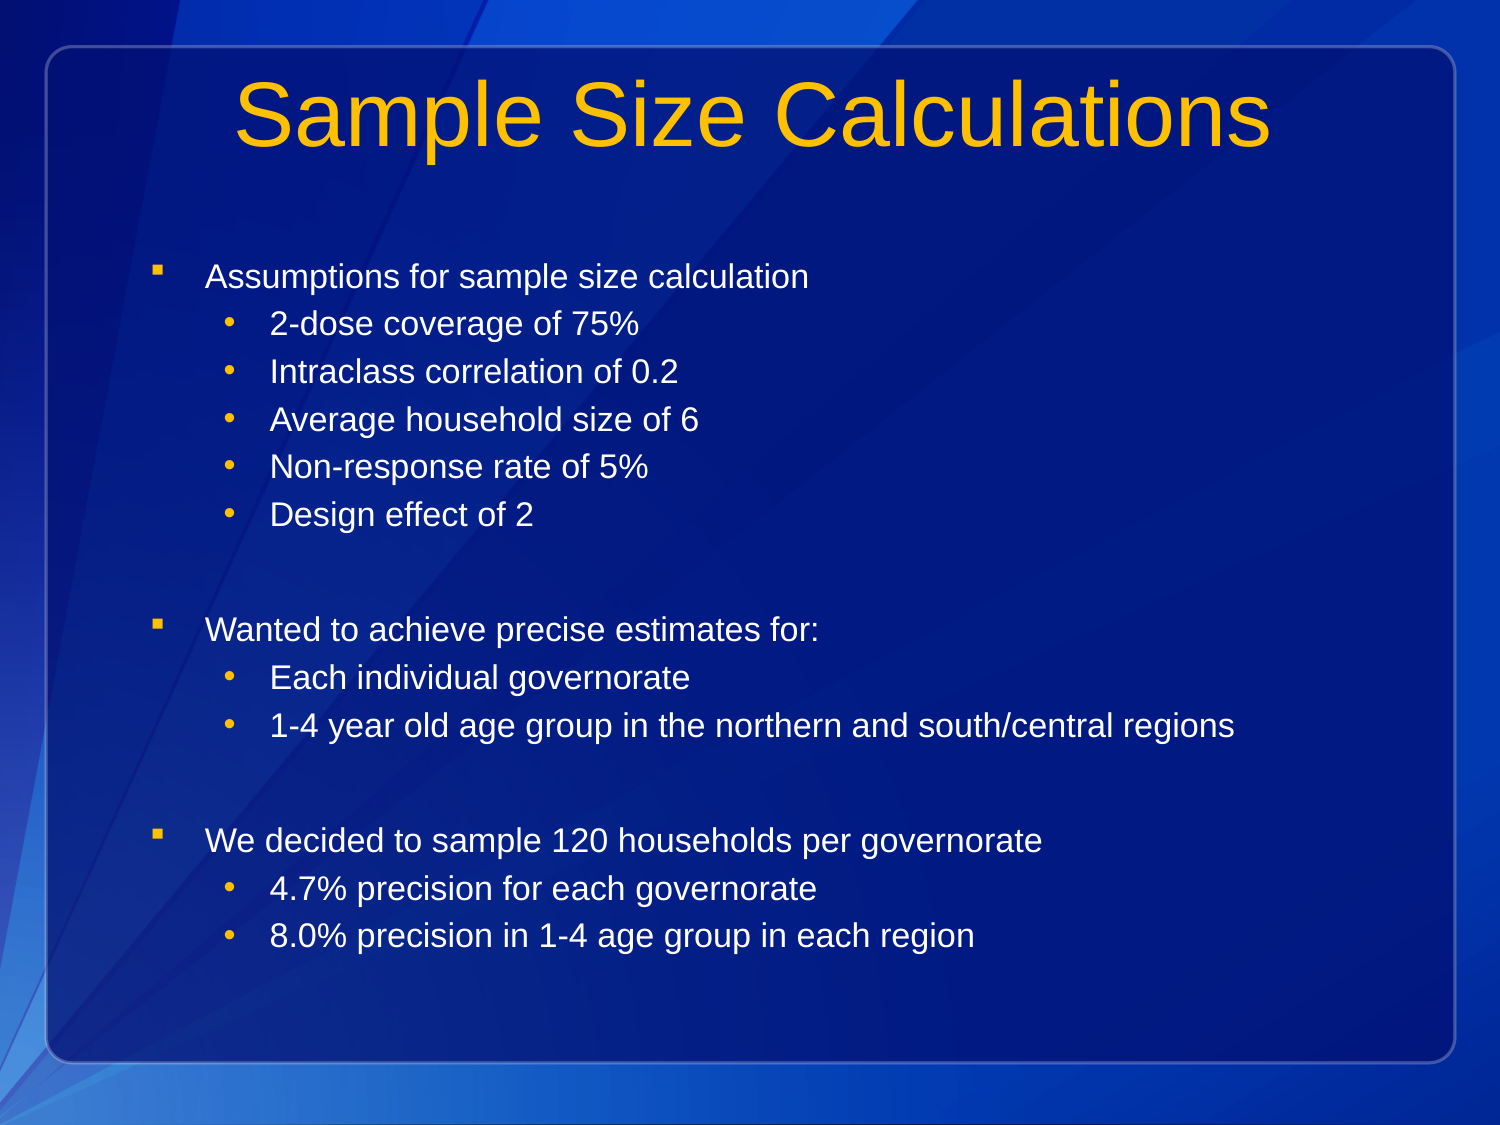

# Sample Size Calculations
Assumptions for sample size calculation
2-dose coverage of 75%
Intraclass correlation of 0.2
Average household size of 6
Non-response rate of 5%
Design effect of 2

Wanted to achieve precise estimates for:
Each individual governorate
1-4 year old age group in the northern and south/central regions

We decided to sample 120 households per governorate
4.7% precision for each governorate
8.0% precision in 1-4 age group in each region